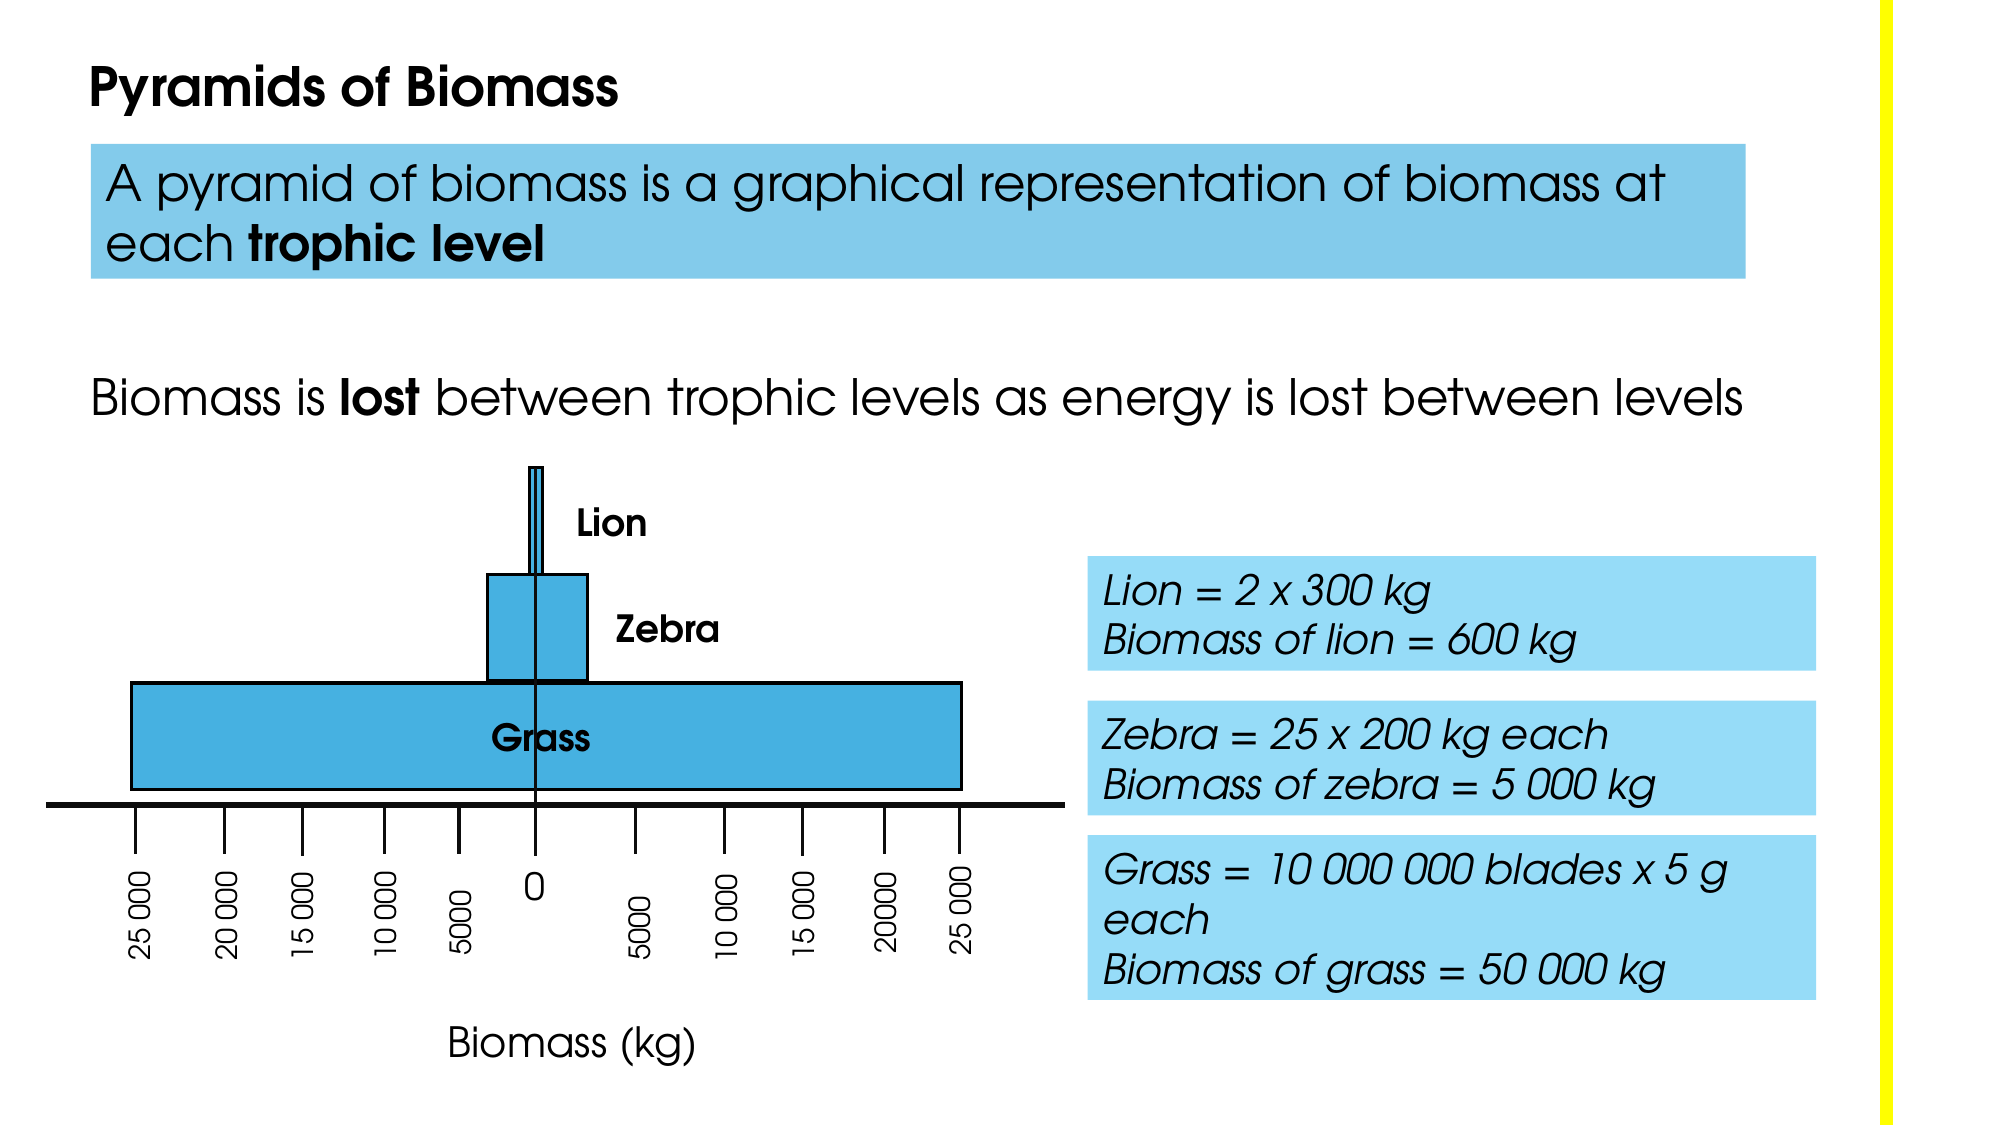

# Pyramids of Biomass
A pyramid of biomass is a graphical representation of biomass at each trophic level

Biomass is lost between trophic levels as energy is lost between levels

Lion
Lion = 2 x 300 kg
Biomass of lion = 600 kg

Zebra
Grass
Zebra = 25 x 200 kg each
Biomass of zebra = 5 000 kg
Grass = 10 000 000 blades x 5 g each
Biomass of grass = 50 000 kg
20000
25 000
5000
0
10 000
5000
25 000
20 000
15 000
15 000
10 000
Biomass (kg)